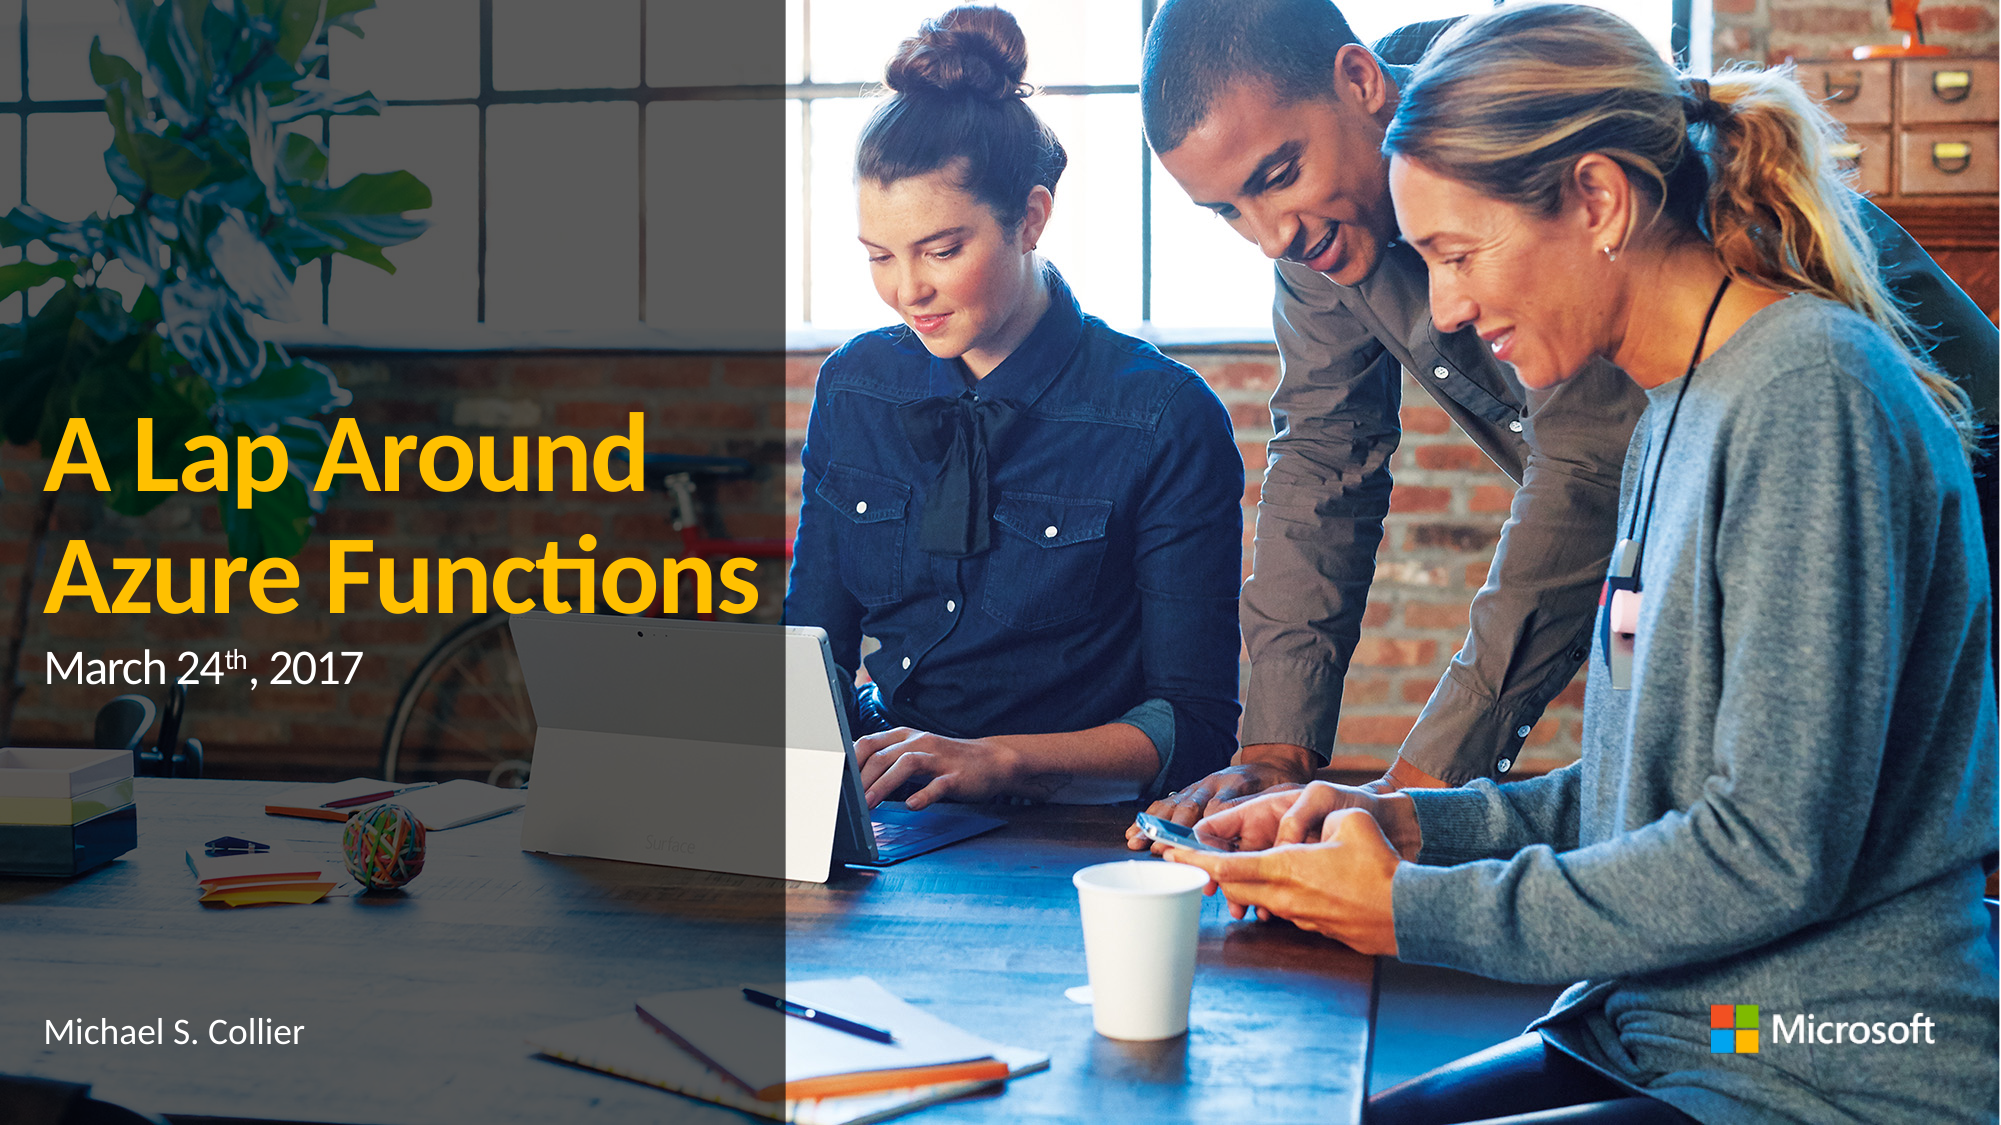

# A Lap Around Azure Functions
March 24th, 2017
Michael S. Collier